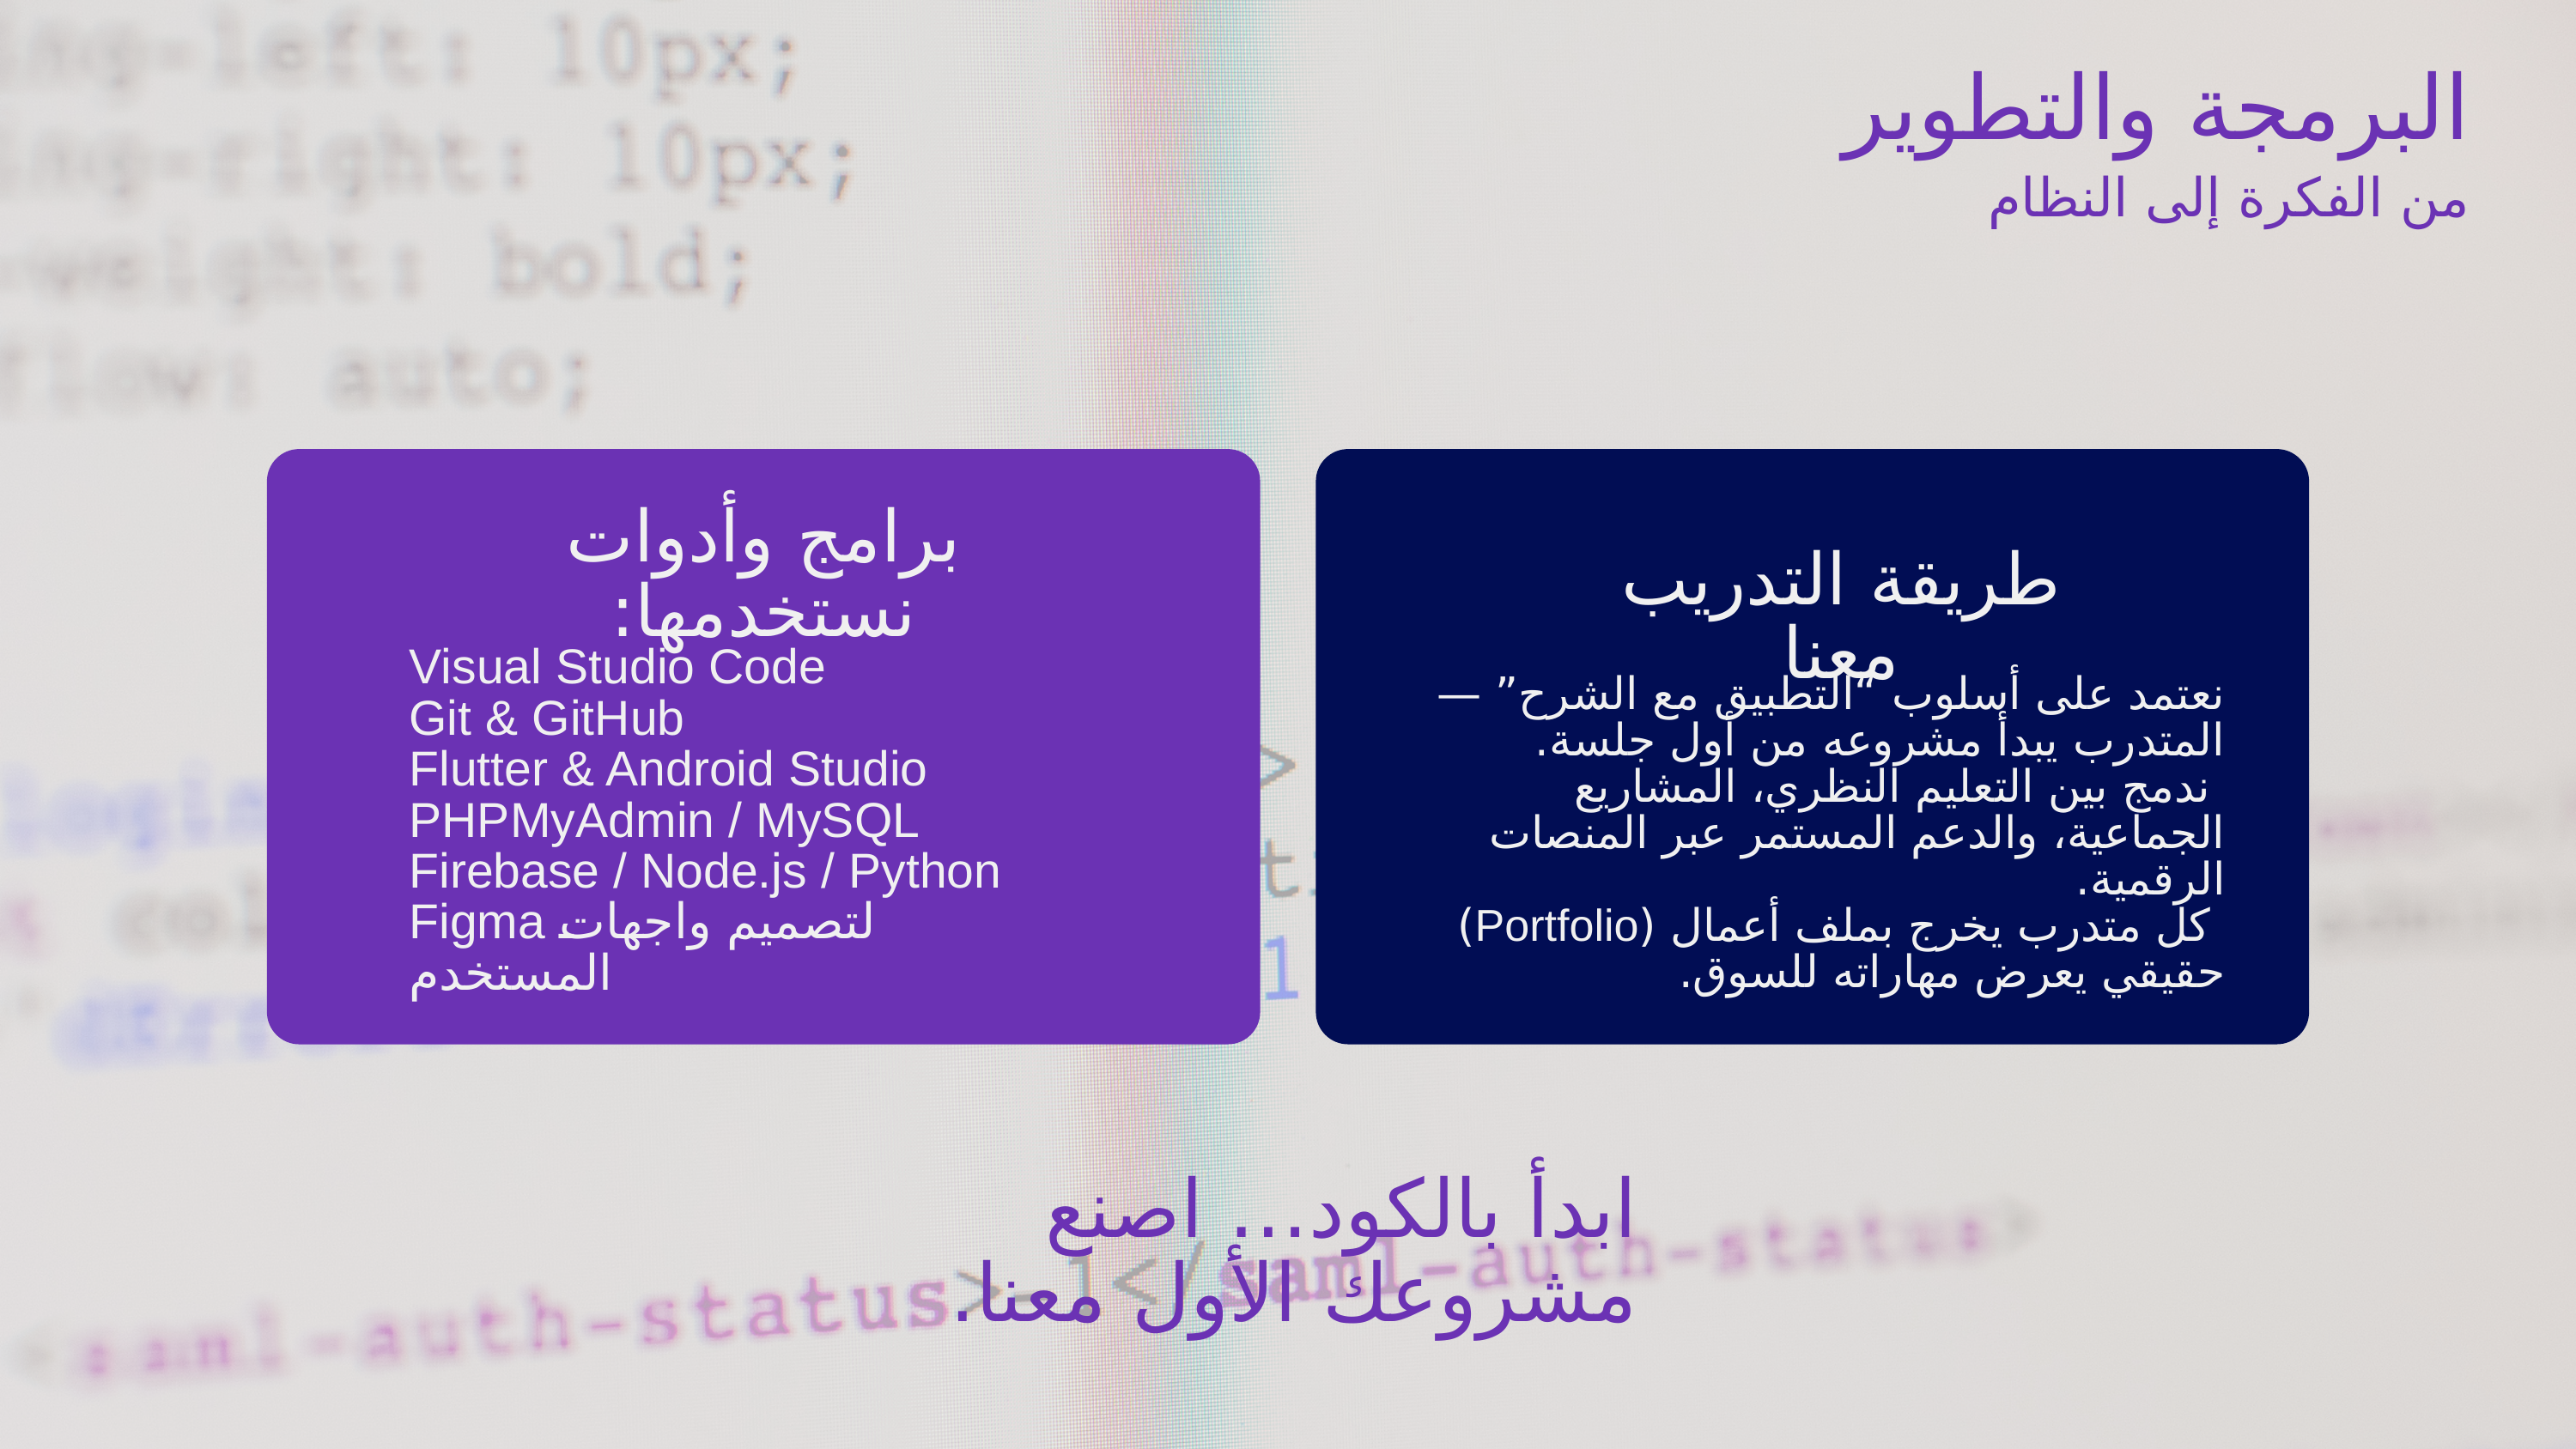

البرمجة والتطوير
من الفكرة إلى النظام

برامج وأدوات نستخدمها:
طريقة التدريب معنا
Visual Studio Code
Git & GitHub
Flutter & Android Studio
PHPMyAdmin / MySQL
Firebase / Node.js / Python
Figma لتصميم واجهات المستخدم
نعتمد على أسلوب “التطبيق مع الشرح” — المتدرب يبدأ مشروعه من أول جلسة.
 ندمج بين التعليم النظري، المشاريع الجماعية، والدعم المستمر عبر المنصات الرقمية.
 كل متدرب يخرج بملف أعمال (Portfolio) حقيقي يعرض مهاراته للسوق.
ابدأ بالكود… اصنع مشروعك الأول معنا.